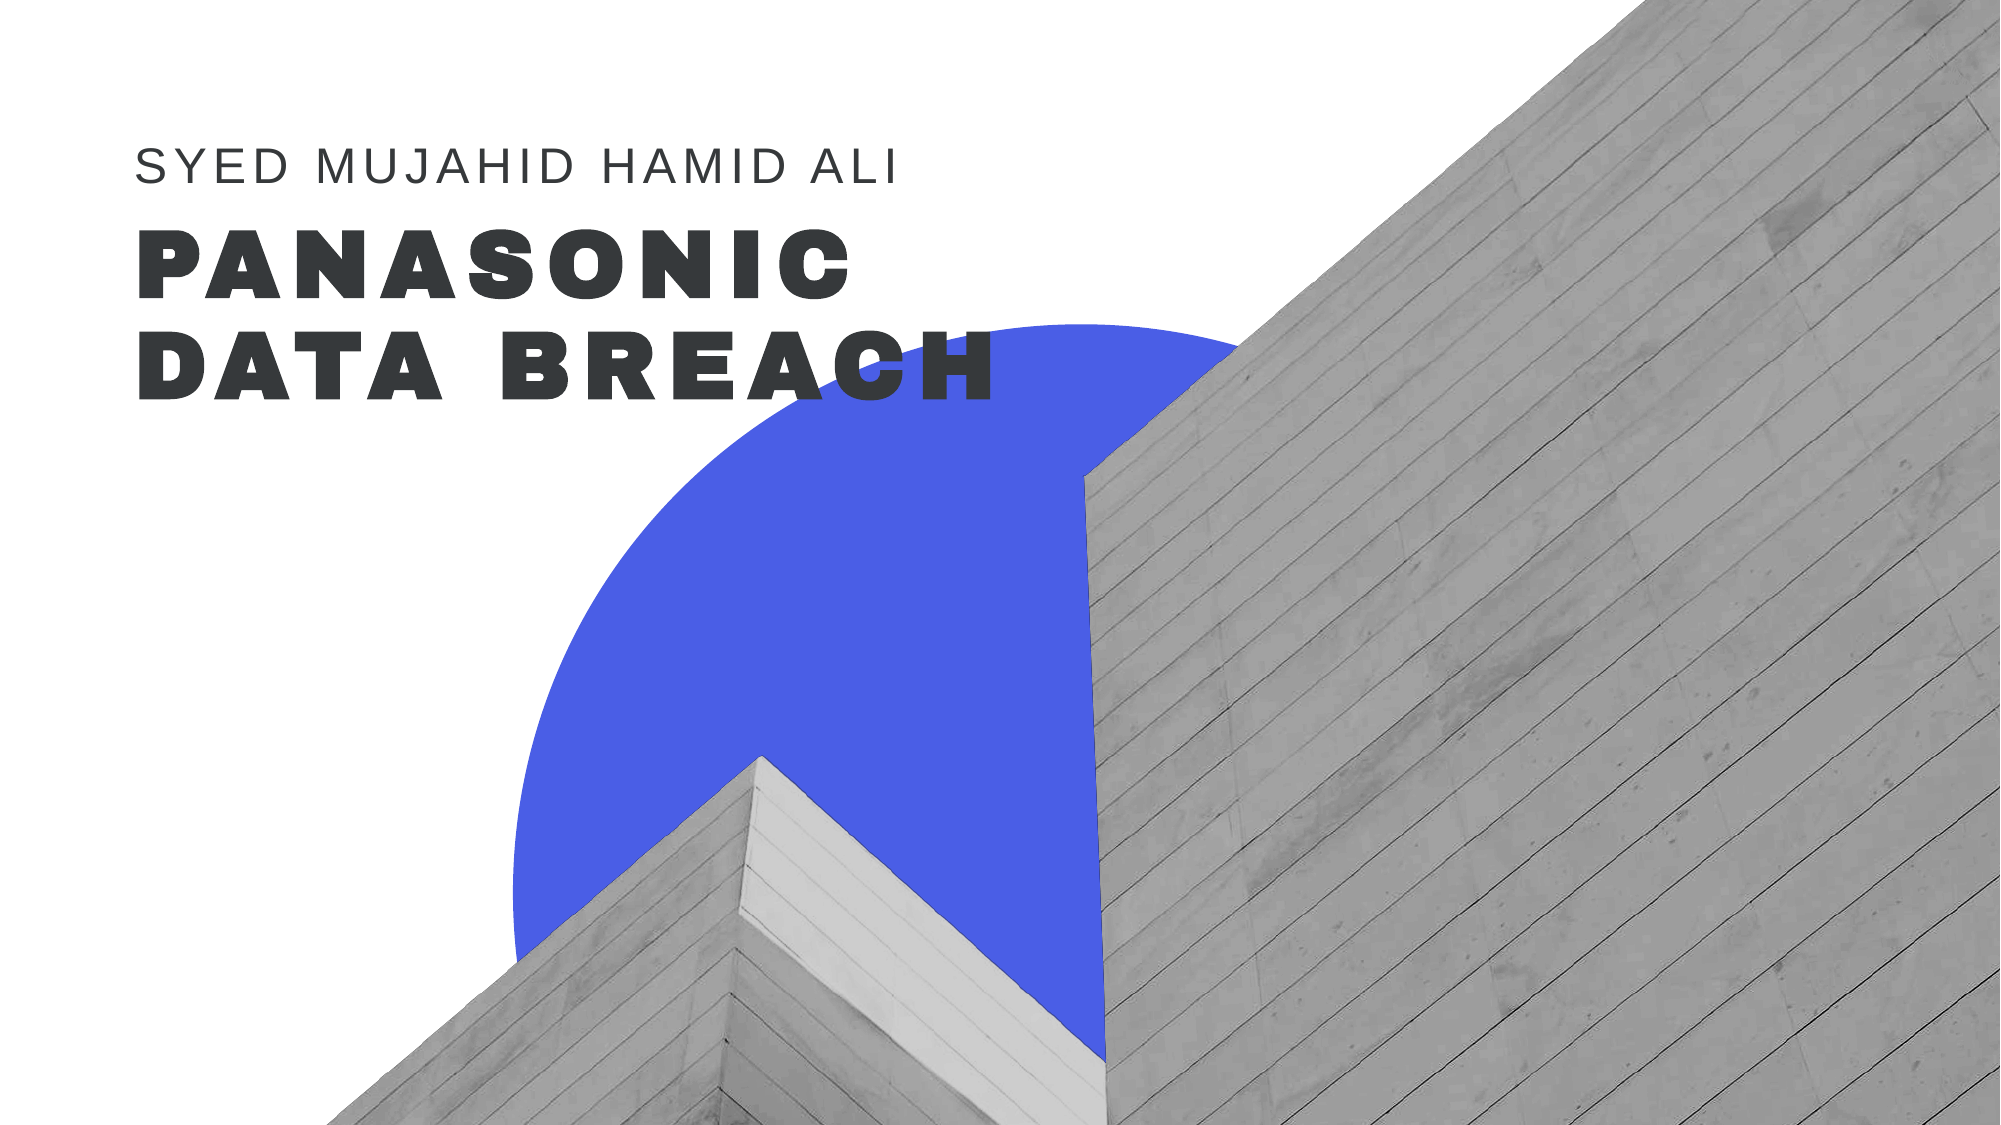

Syed mujahid hamid ali
# Panasonic data breach